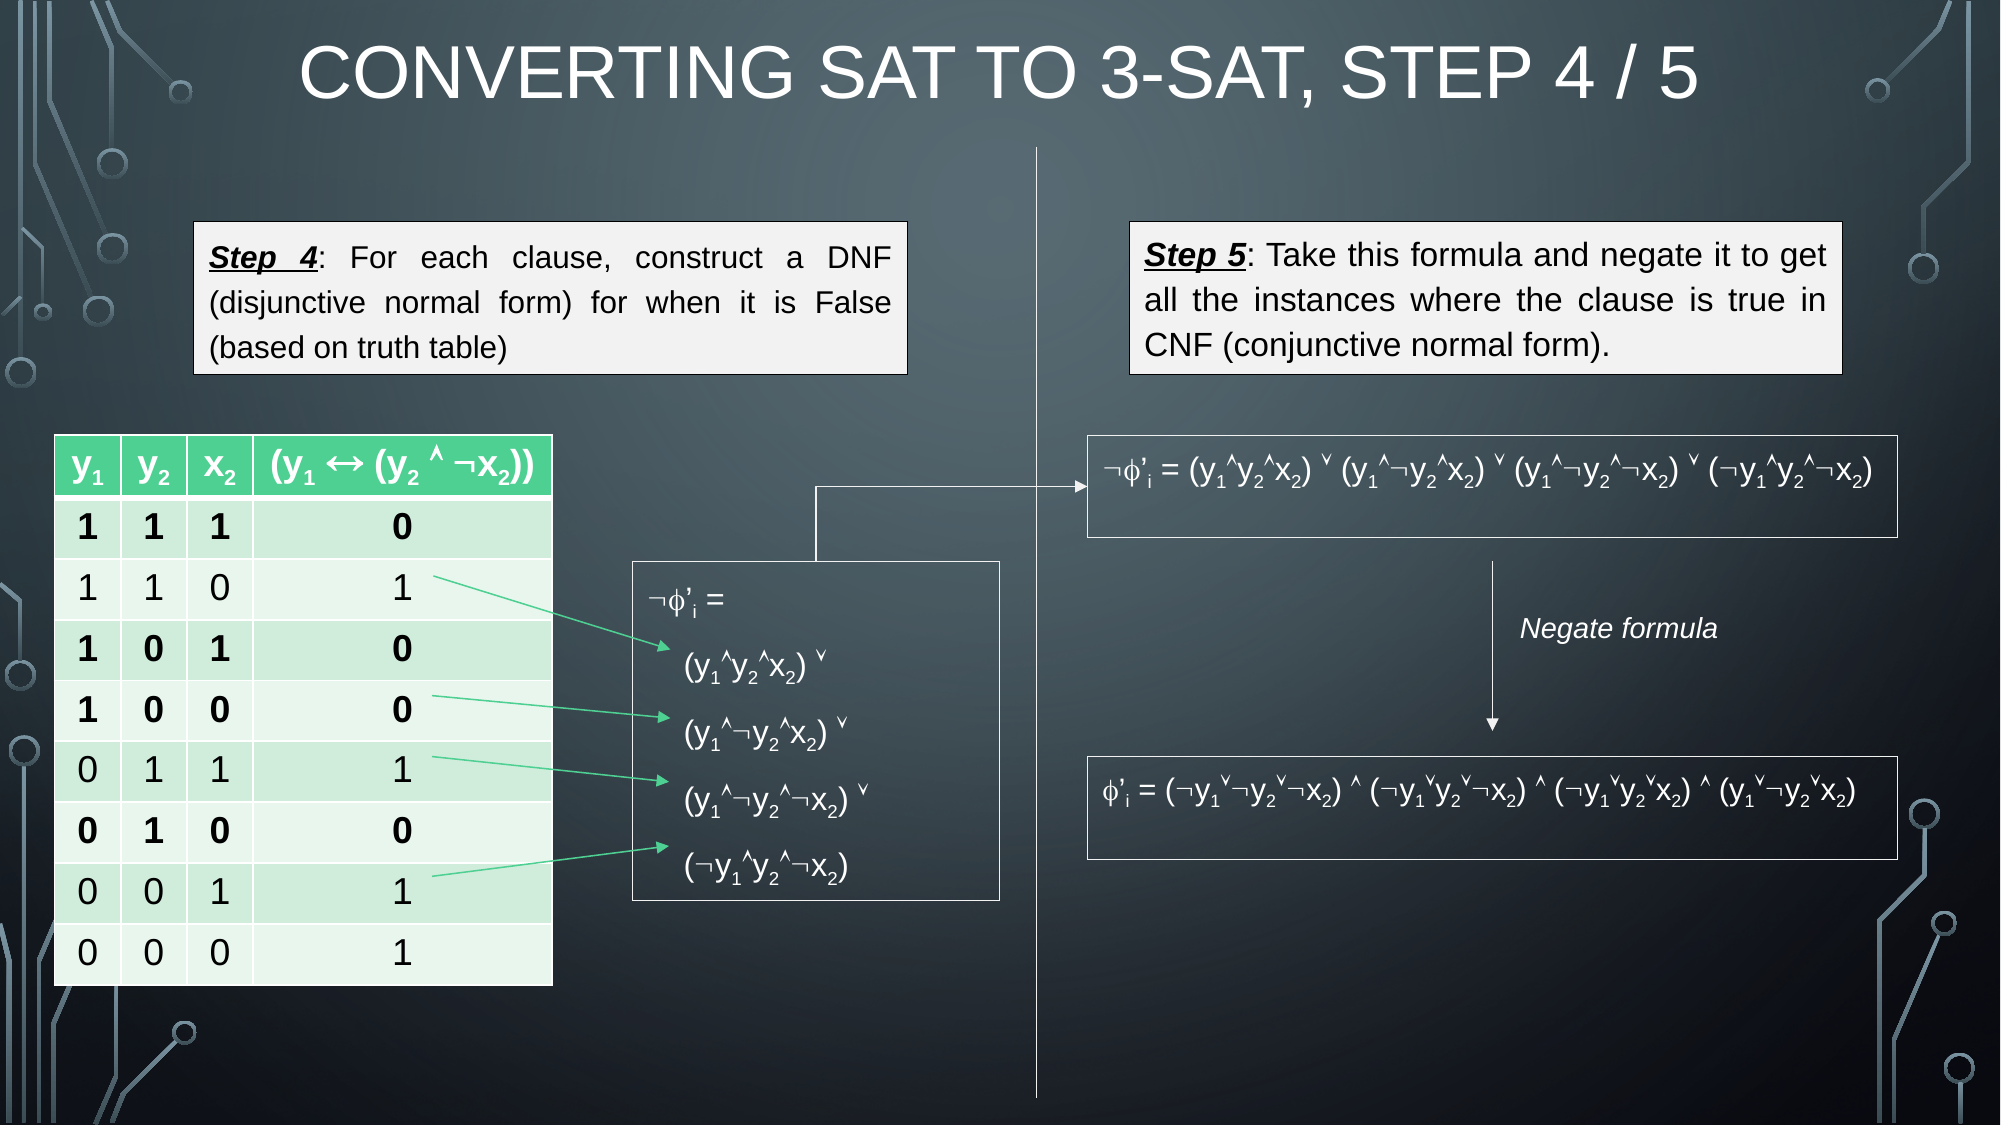

# Converting SAT to 3-SAT, step 4 / 5
Step 4: For each clause, construct a DNF (disjunctive normal form) for when it is False (based on truth table)
Step 5: Take this formula and negate it to get all the instances where the clause is true in CNF (conjunctive normal form).
| y1 | y2 | x2 | (y1 ↔ (y2 ∧ ¬x2)) |
| --- | --- | --- | --- |
| 1 | 1 | 1 | 0 |
| 1 | 1 | 0 | 1 |
| 1 | 0 | 1 | 0 |
| 1 | 0 | 0 | 0 |
| 0 | 1 | 1 | 1 |
| 0 | 1 | 0 | 0 |
| 0 | 0 | 1 | 1 |
| 0 | 0 | 0 | 1 |
¬φ’i = (y1∧y2∧x2) ∨ (y1∧¬y2∧x2) ∨ (y1∧¬y2∧¬x2) ∨ (¬y1∧y2∧¬x2)
¬φ’i =
    (y1∧y2∧x2) ∨
    (y1∧¬y2∧x2) ∨
    (y1∧¬y2∧¬x2) ∨
    (¬y1∧y2∧¬x2)
Negate formula
φ’i = (¬y1∨¬y2∨¬x2) ∧ (¬y1∨y2∨¬x2) ∧ (¬y1∨y2∨x2) ∧ (y1∨¬y2∨x2)